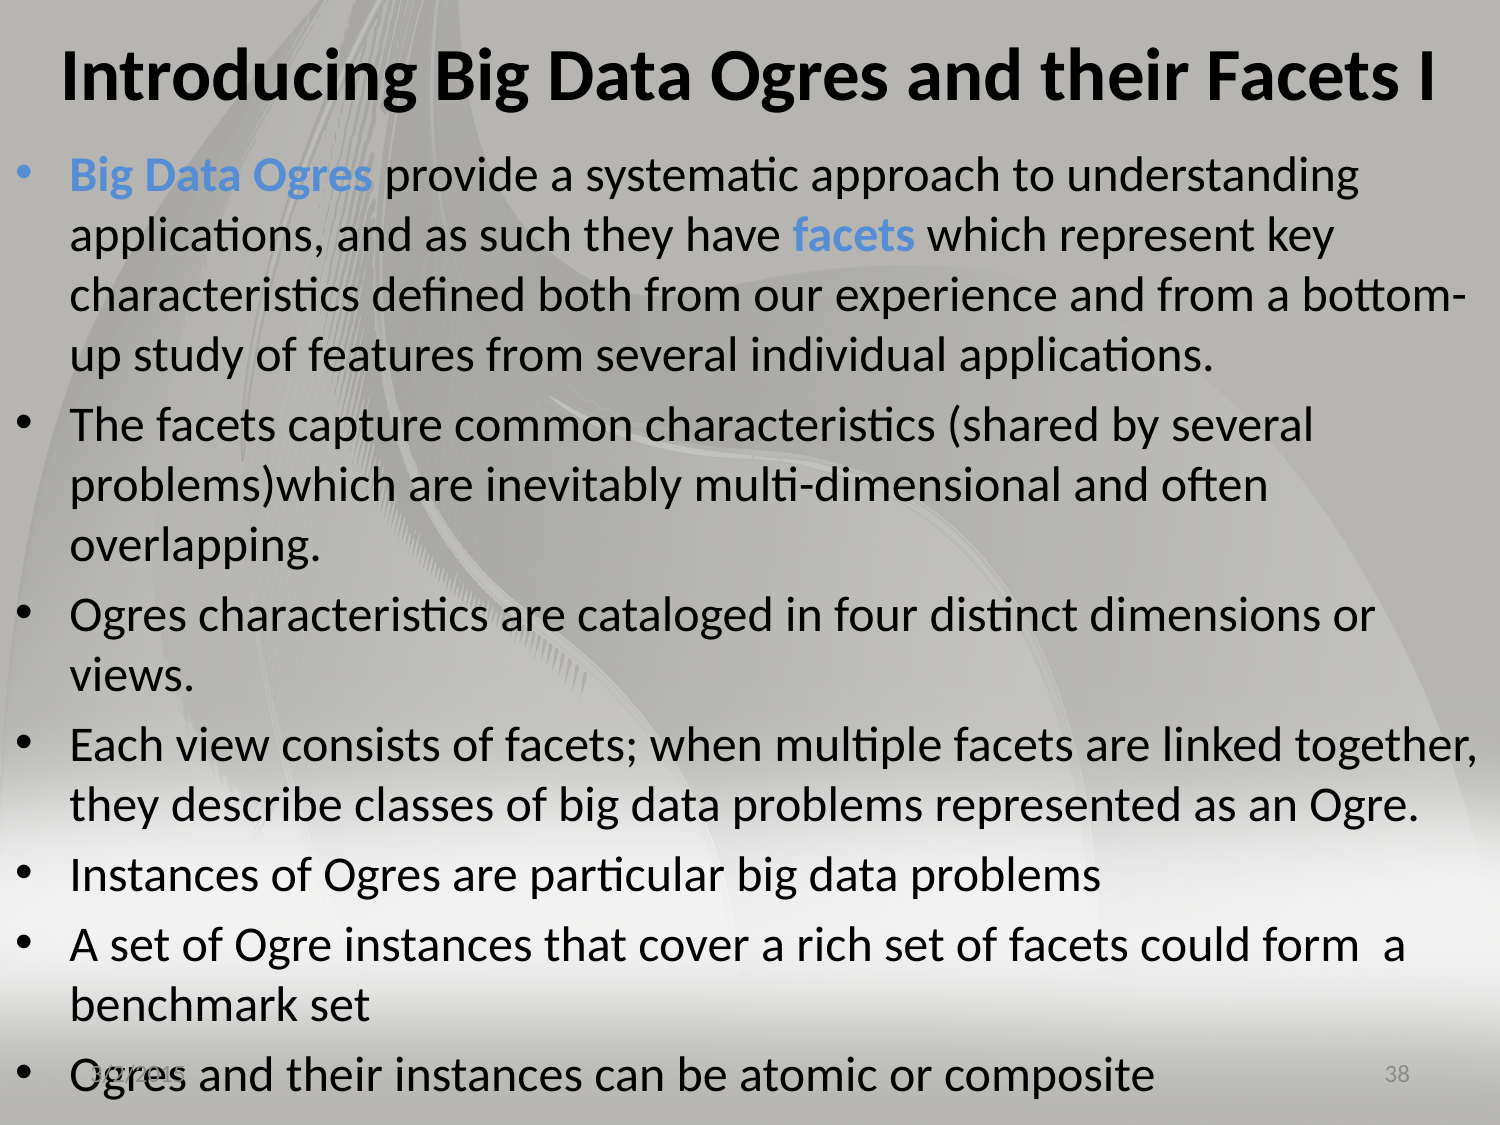

# Introducing Big Data Ogres and their Facets I
Big Data Ogres provide a systematic approach to understanding applications, and as such they have facets which represent key characteristics defined both from our experience and from a bottom-up study of features from several individual applications.
The facets capture common characteristics (shared by several problems)which are inevitably multi-dimensional and often overlapping.
Ogres characteristics are cataloged in four distinct dimensions or views.
Each view consists of facets; when multiple facets are linked together, they describe classes of big data problems represented as an Ogre.
Instances of Ogres are particular big data problems
A set of Ogre instances that cover a rich set of facets could form  a benchmark set
Ogres and their instances can be atomic or composite
3/2/2015
38